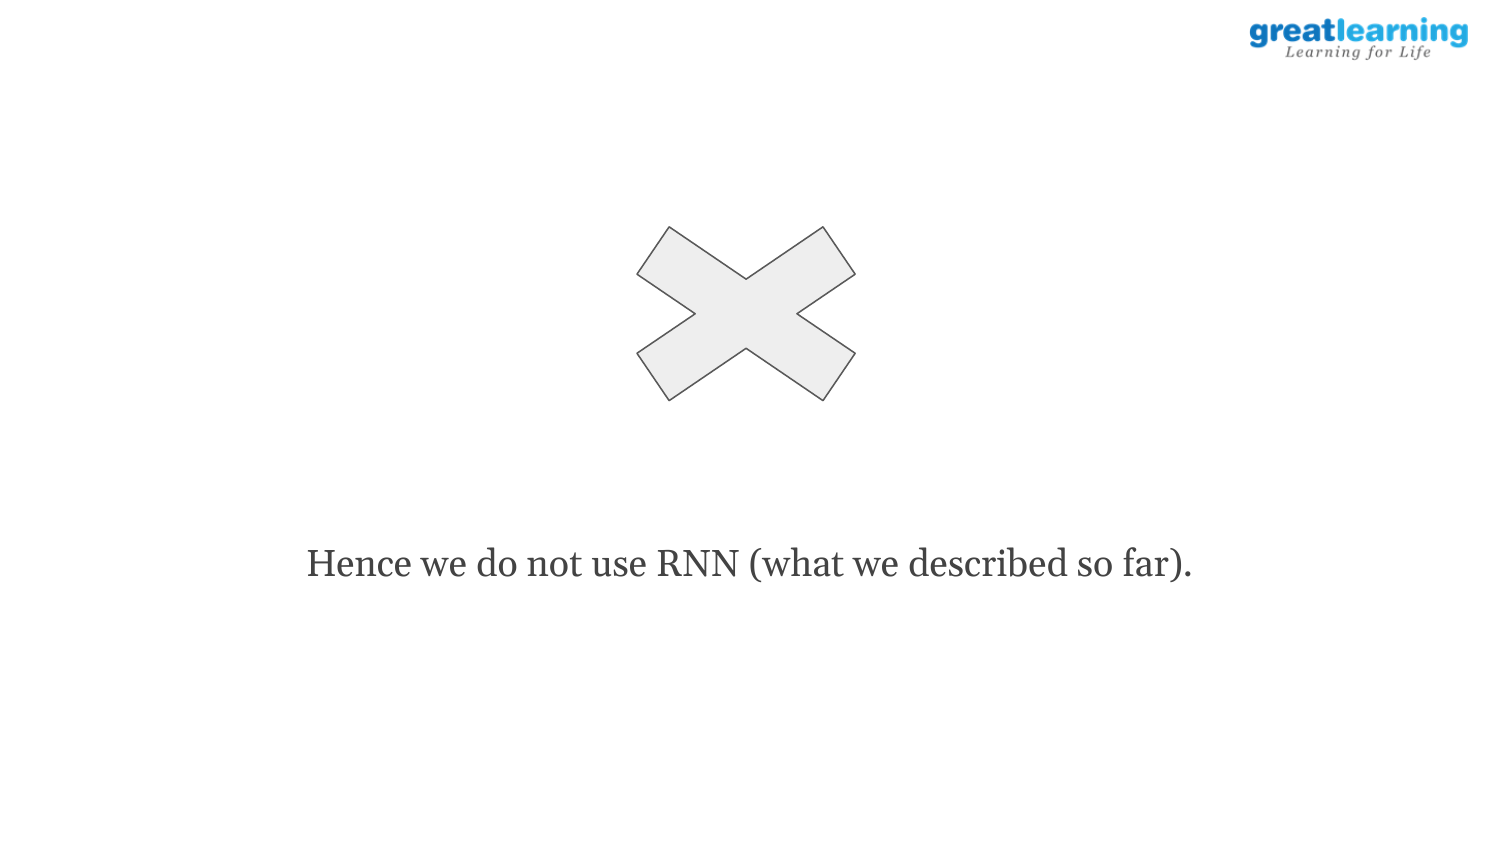

Hence we do not use RNN (what we described so far).